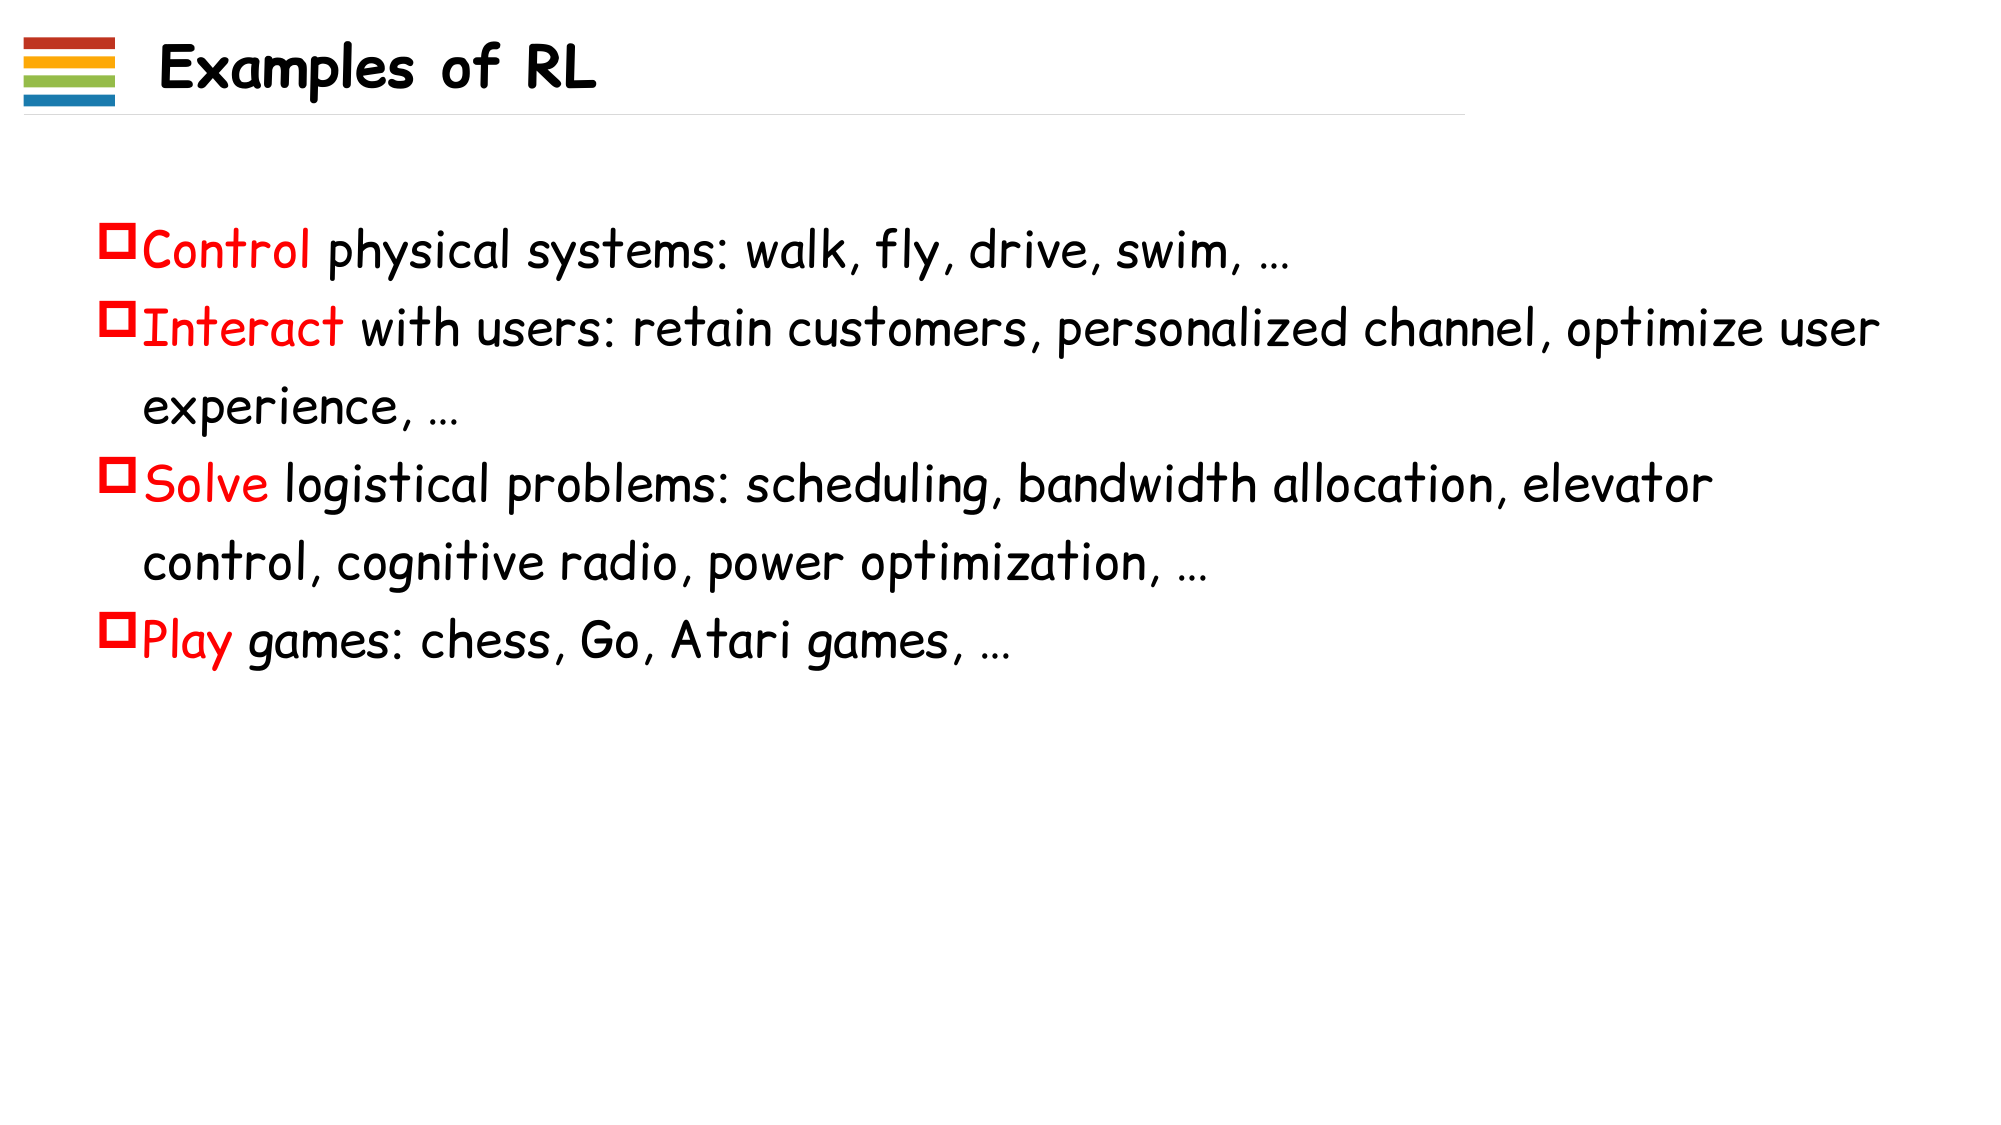

Examples of RL

Control physical systems: walk, fly, drive, swim, …
Interact with users: retain customers, personalized channel, optimize user experience, …
Solve logistical problems: scheduling, bandwidth allocation, elevator control, cognitive radio, power optimization, …
Play games: chess, Go, Atari games, …